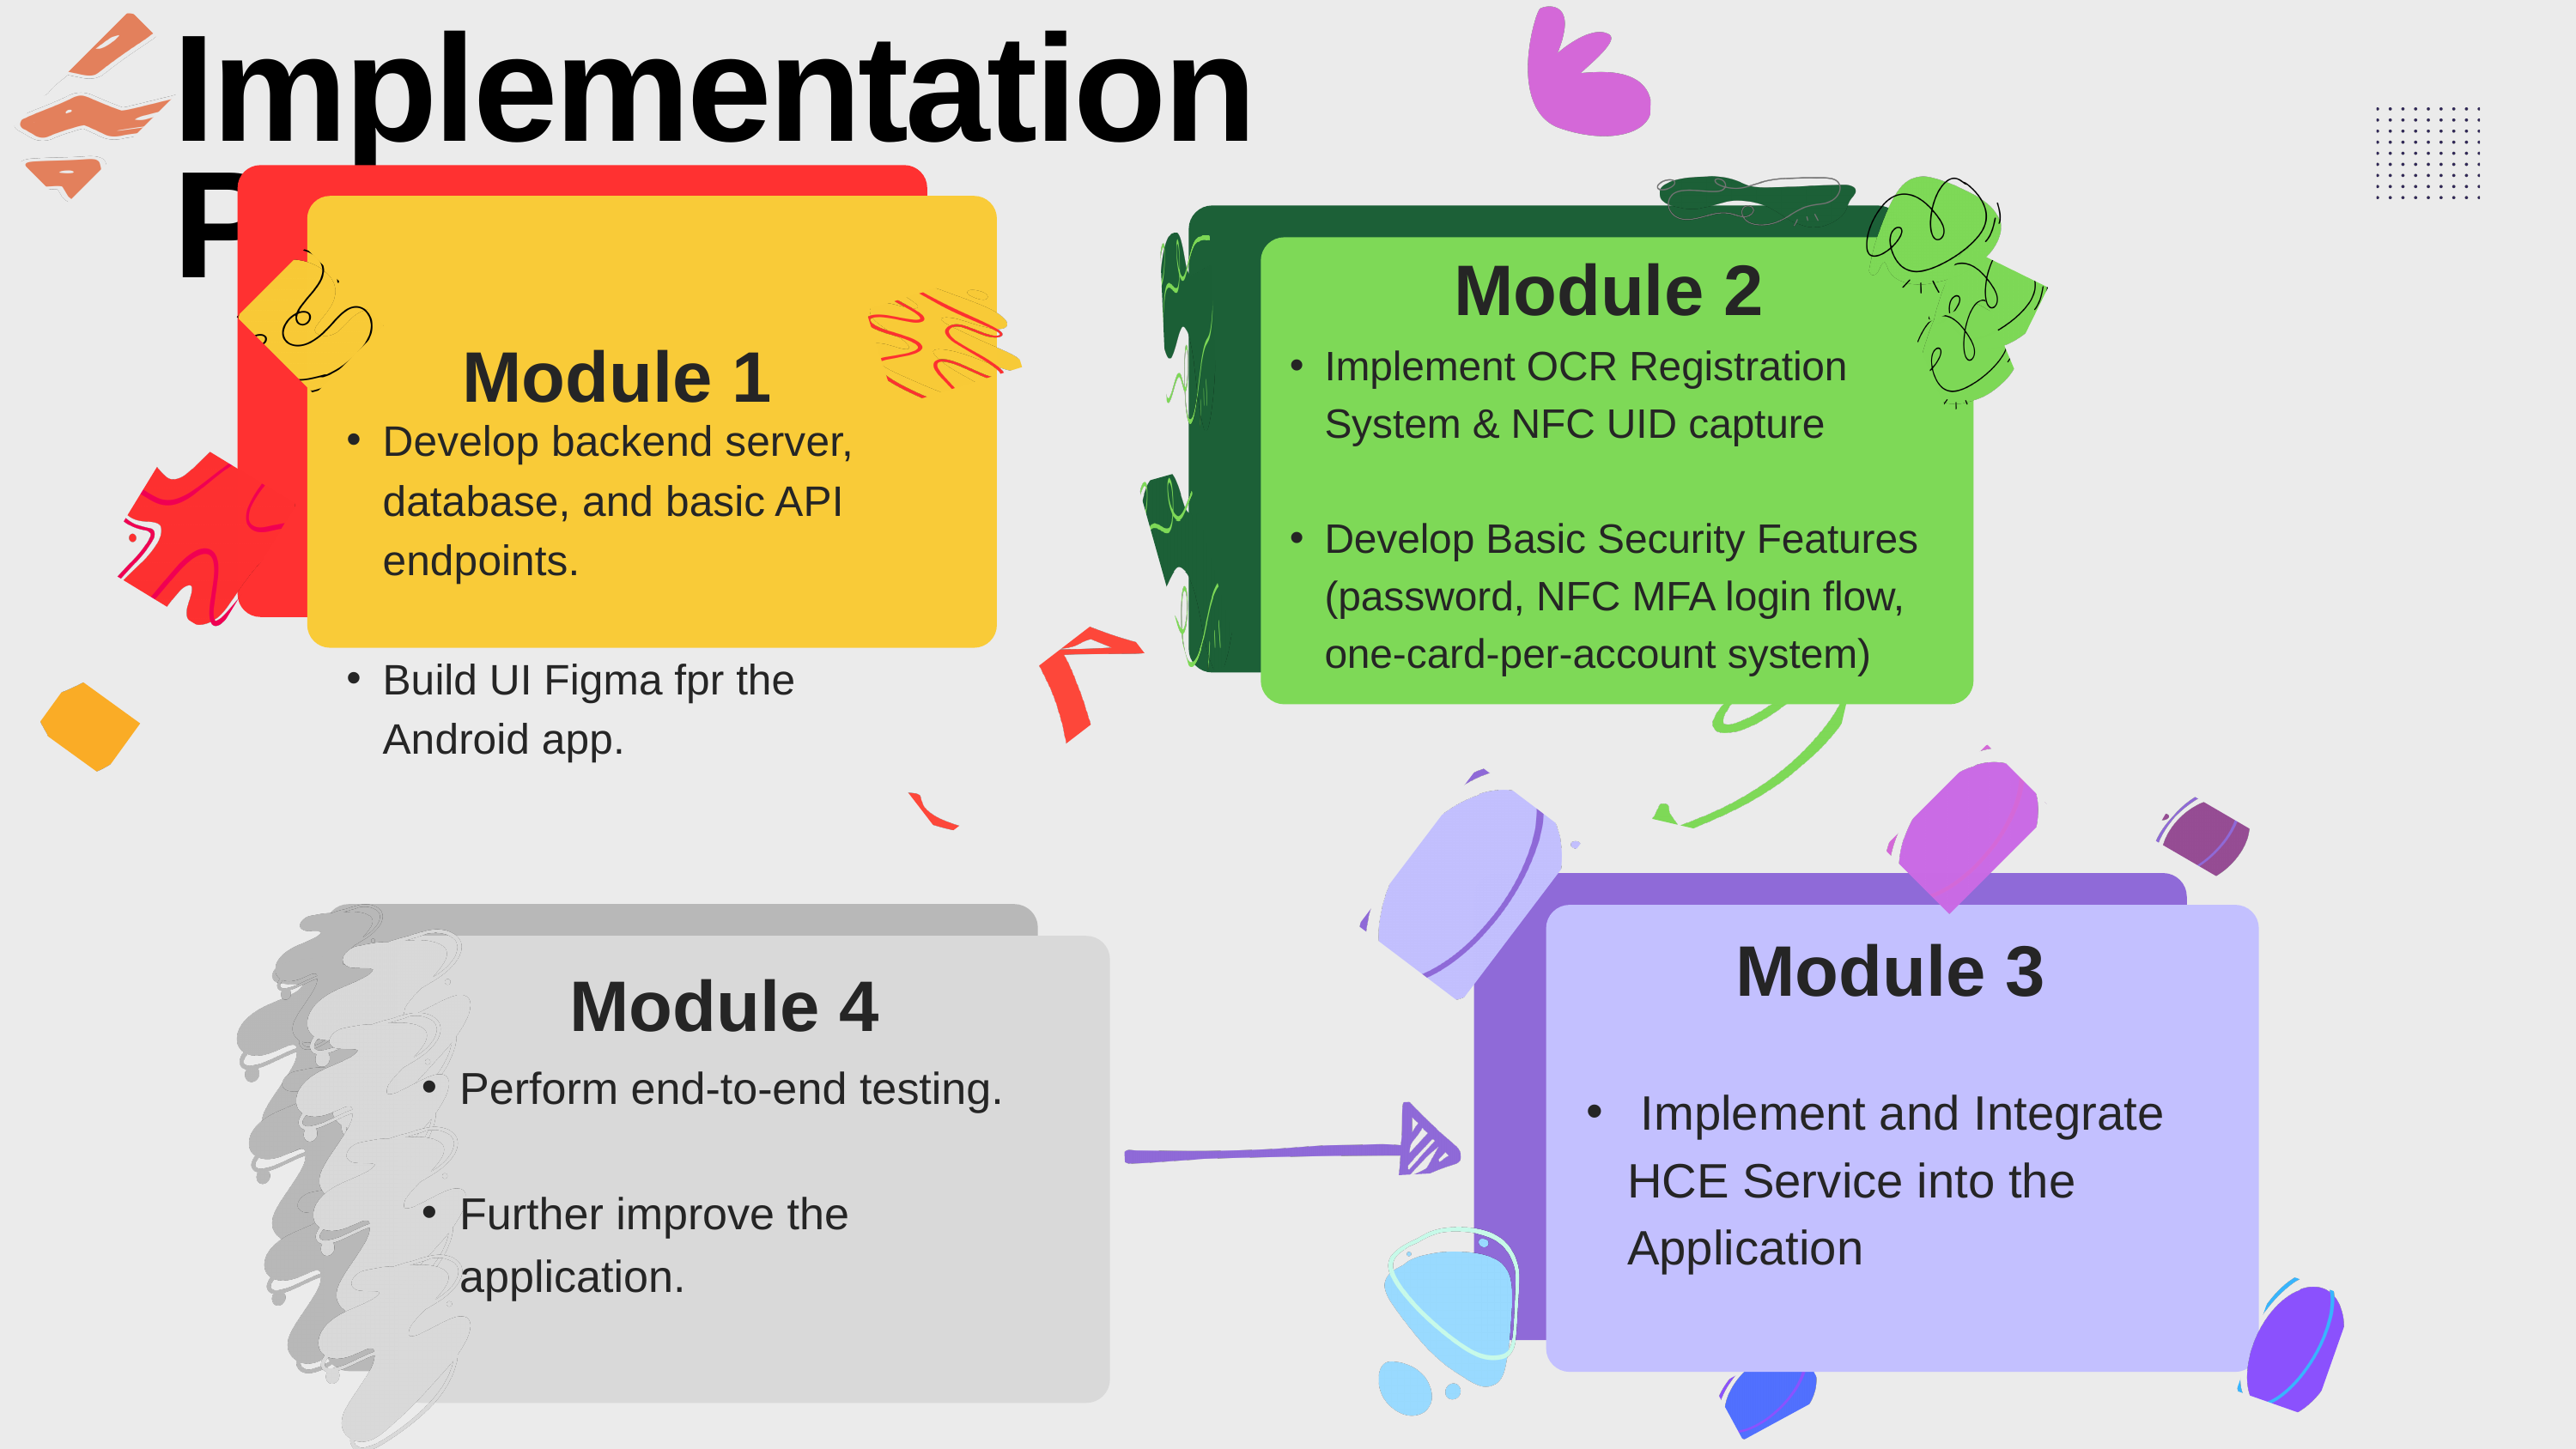

Implementation Plan

Module 2

Module 1

Implement OCR Registration System & NFC UID capture

Develop Basic Security Features (password, NFC MFA login flow, one-card-per-account system)
Develop backend server, database, and basic API endpoints.

Build UI Figma fpr the Android app.

Module 3

Module 4

Perform end-to-end testing.

Further improve the application.

 Implement and Integrate HCE Service into the Application